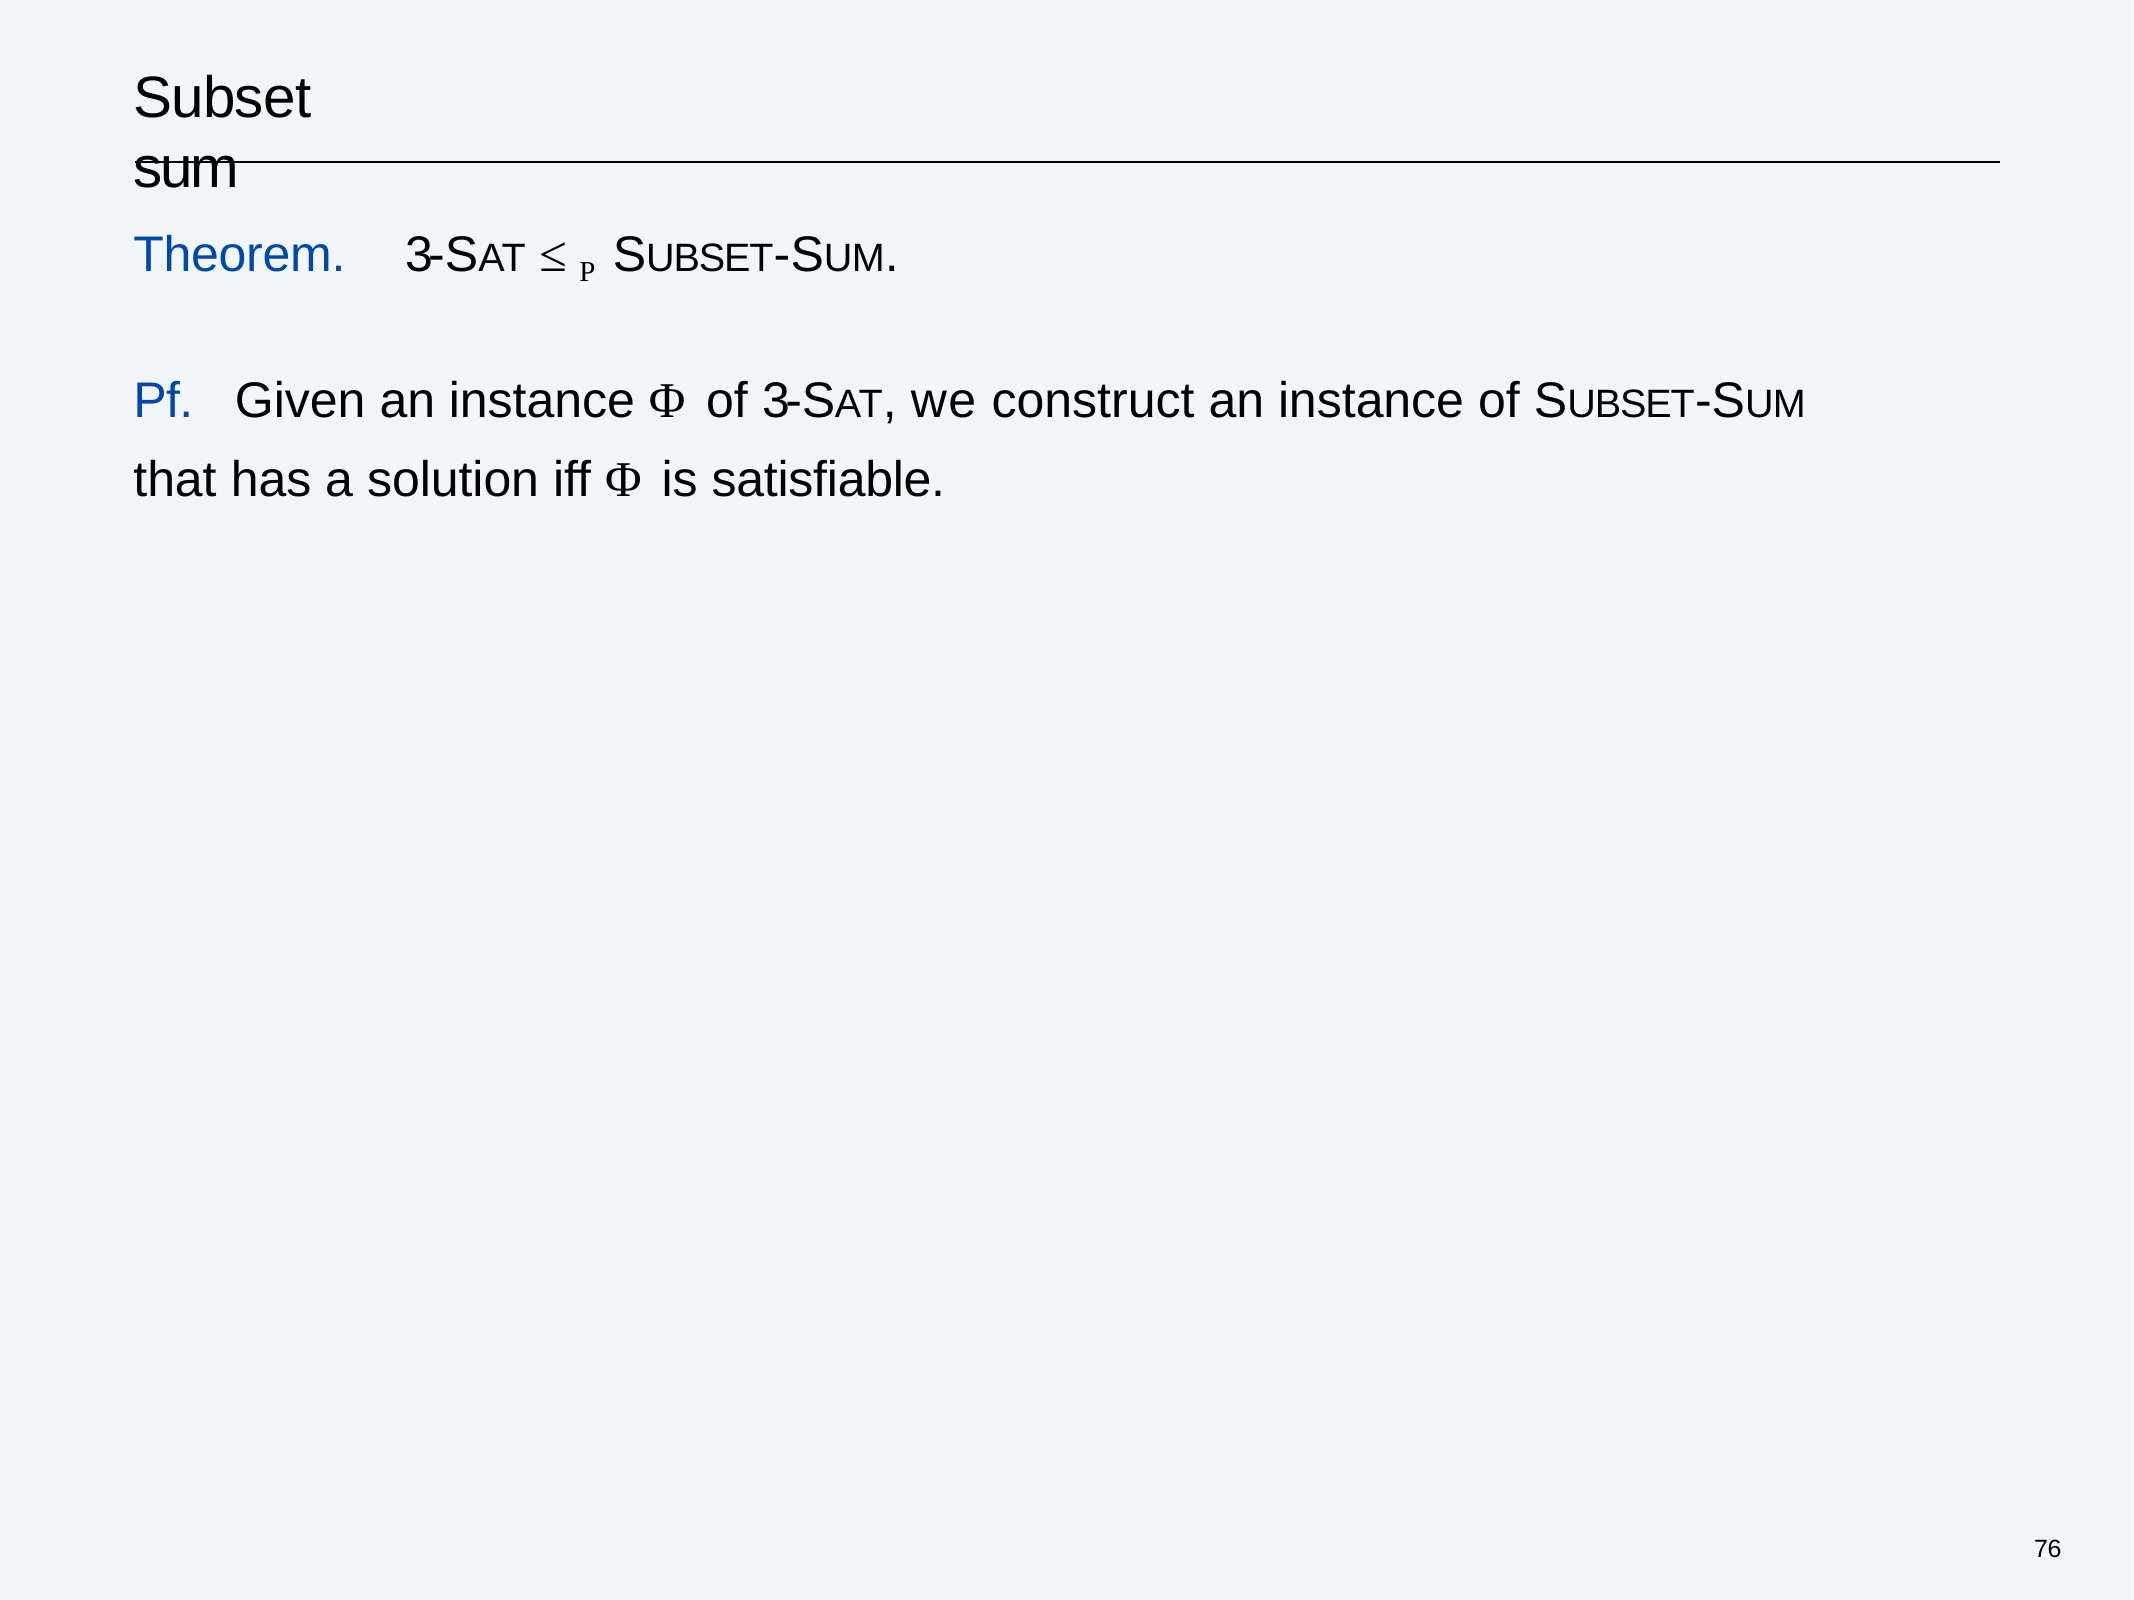

# Subset sum

Theorem.	3-SAT ≤ P SUBSET-SUM.

Pf.	Given an instance Φ of 3-SAT, we construct an instance of SUBSET-SUM that has a solution iff Φ is satisfiable.
76